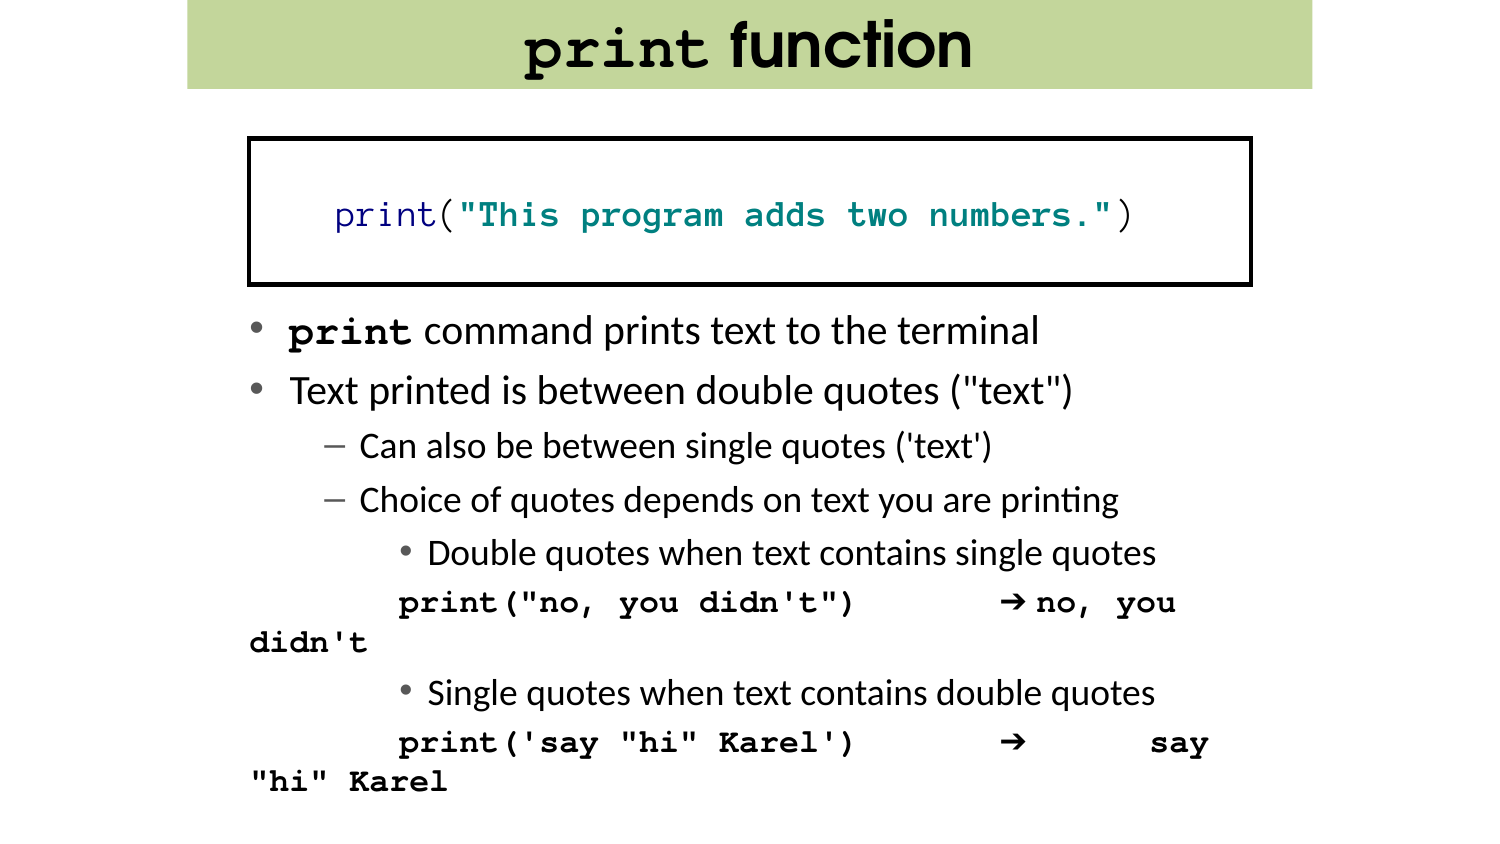

print function
    print("This program adds two numbers.")
print command prints text to the terminal
Text printed is between double quotes ("text")
Can also be between single quotes ('text')
Choice of quotes depends on text you are printing
Double quotes when text contains single quotes
print("no, you didn't")	➔ no, you didn't
Single quotes when text contains double quotes
print('say "hi" Karel')	➔	say "hi" Karel